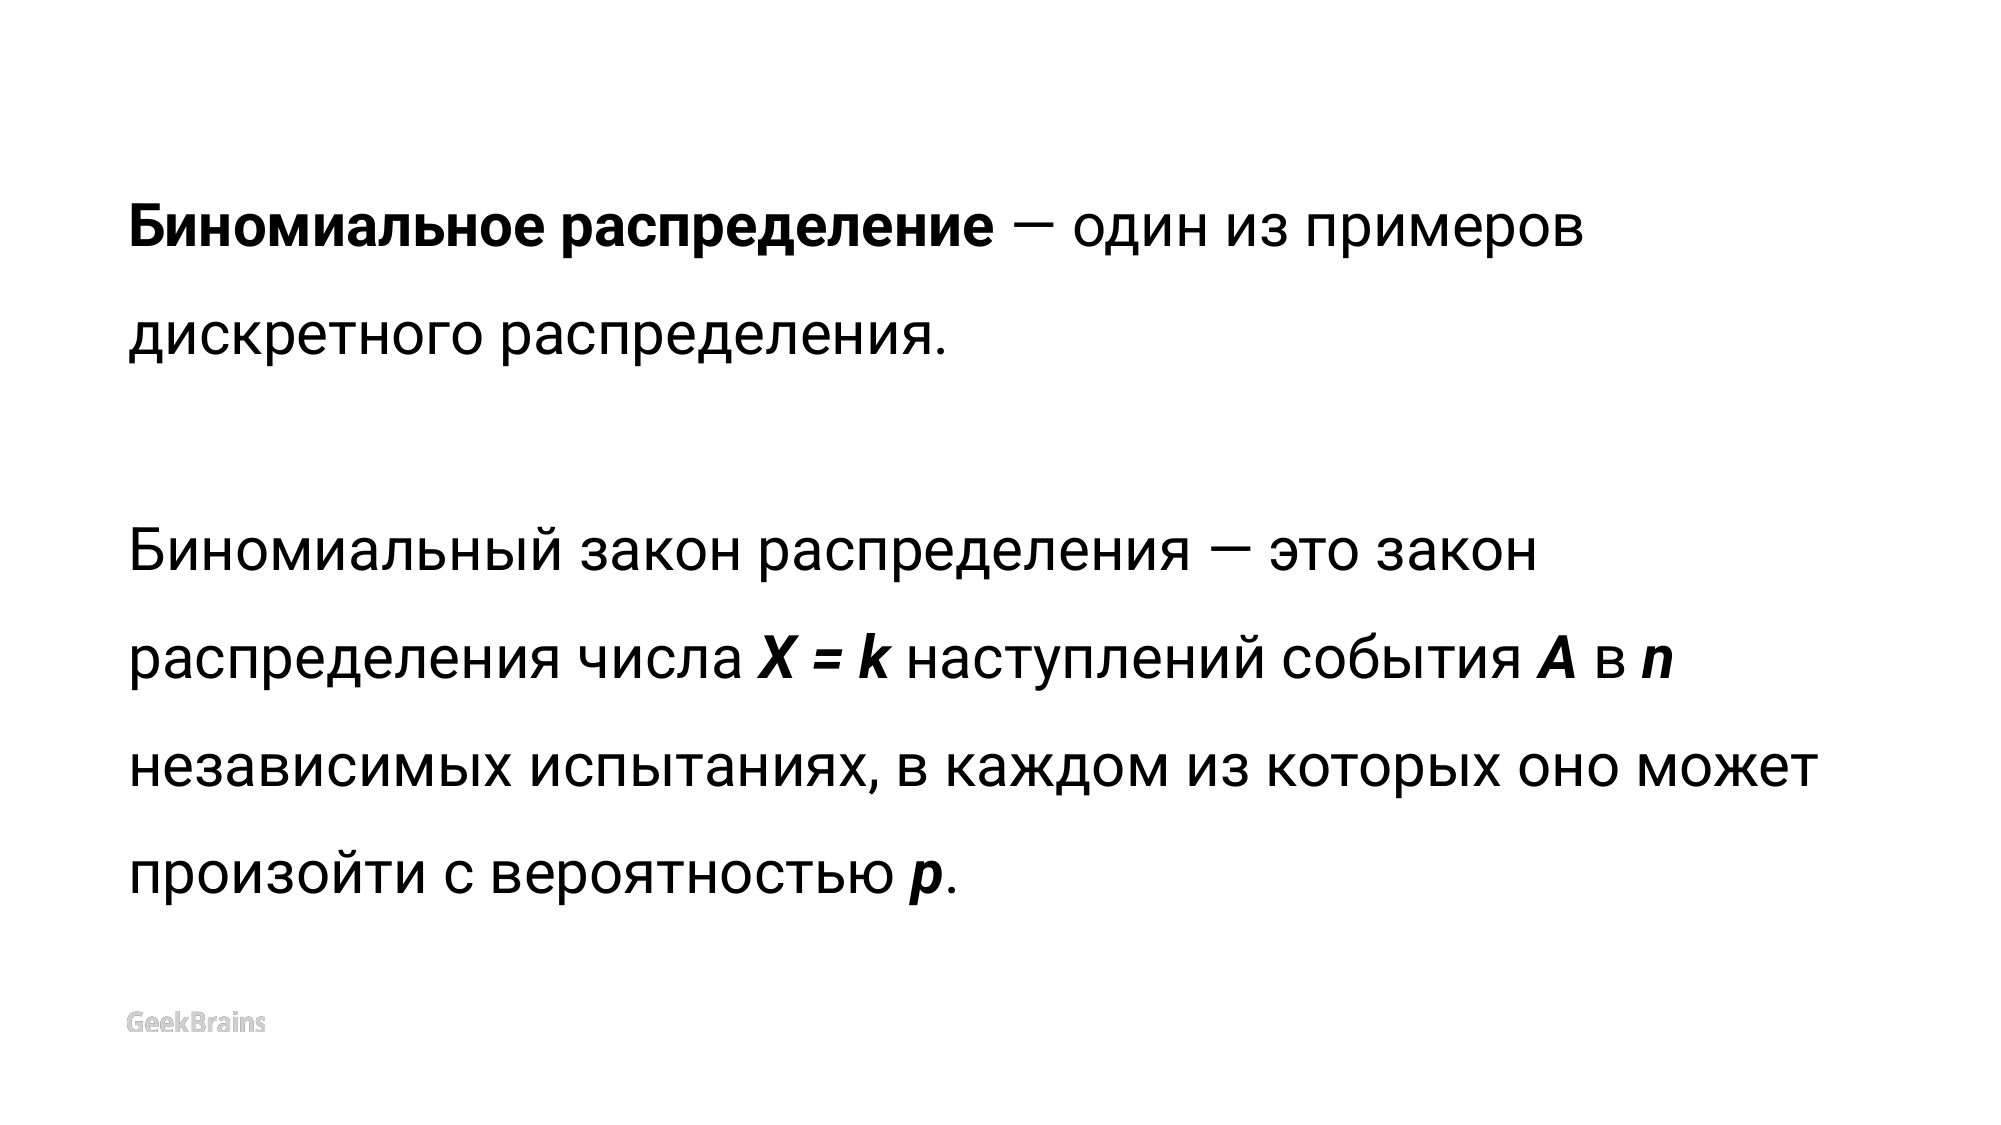

# Биномиальное распределение — один из примеров дискретного распределения.
Биномиальный закон распределения — это закон
распределения числа X = k наступлений события A в n независимых испытаниях, в каждом из которых оно может произойти с вероятностью p.